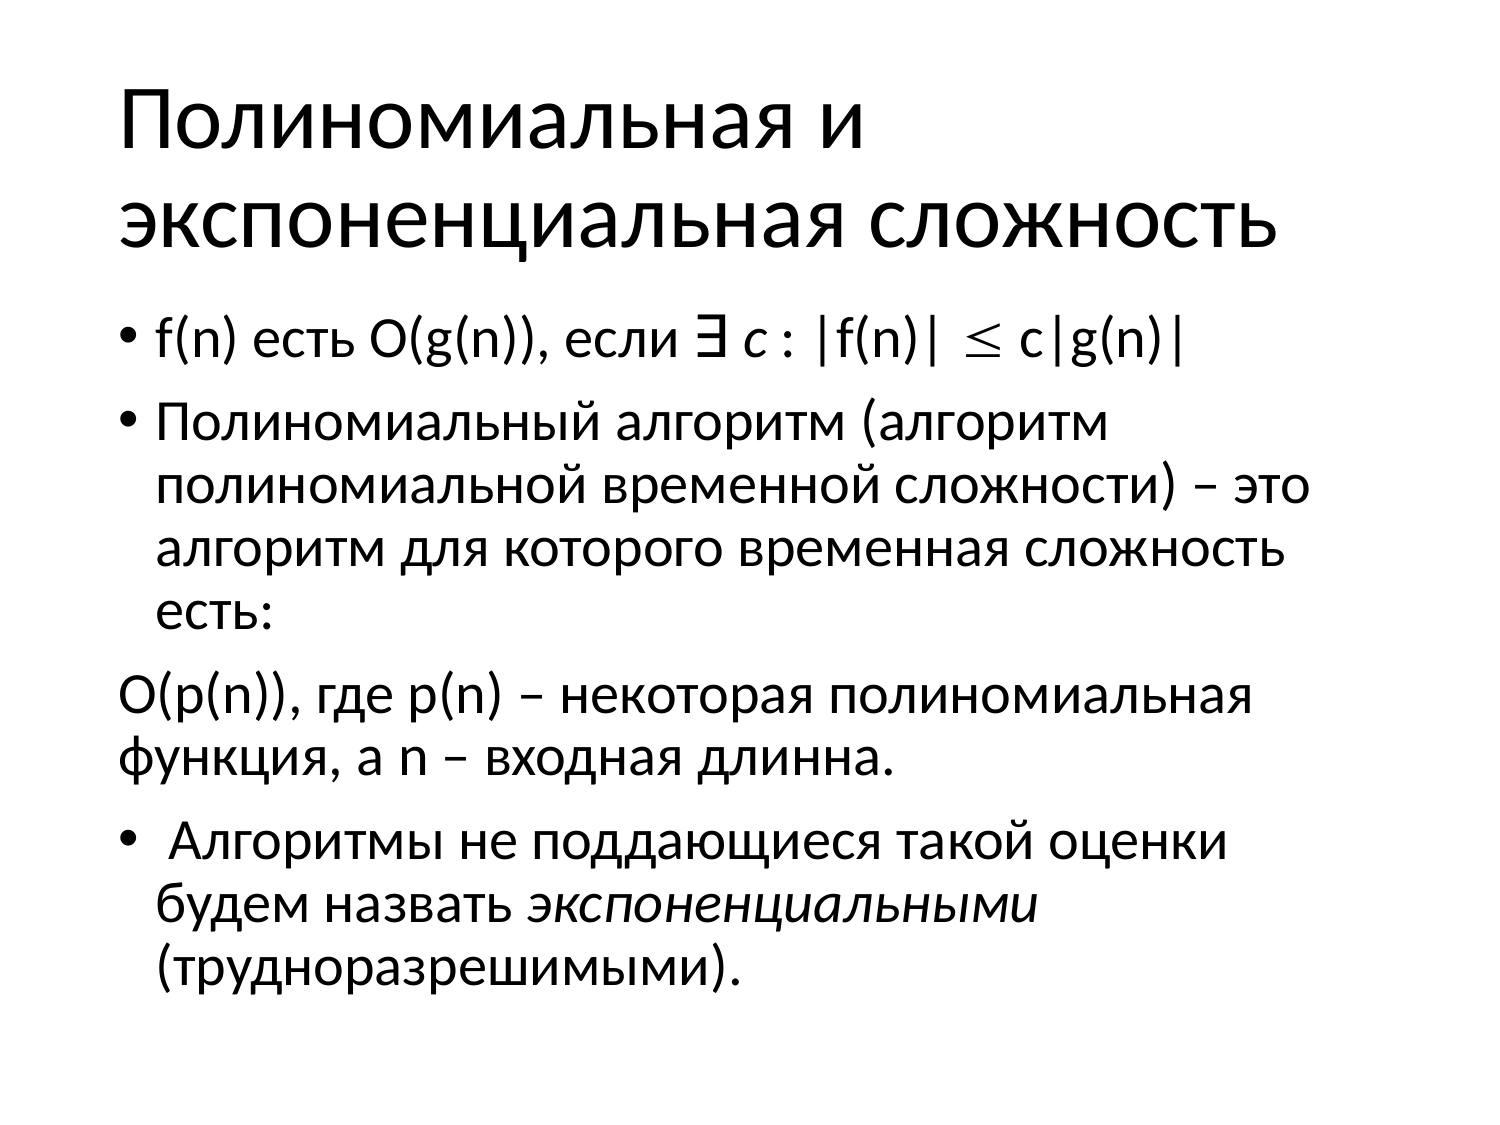

# Полиномиальная и экспоненциальная сложность
f(n) есть O(g(n)), если ∃ с : |f(n)| ≤ c|g(n)|
Полиномиальный алгоритм (алгоритм полиномиальной временной сложности) – это алгоритм для которого временная сложность есть:
O(p(n)), где p(n) – некоторая полиномиальная функция, а n – входная длинна.
 Алгоритмы не поддающиеся такой оценки будем назвать экспоненциальными (трудноразрешимыми).